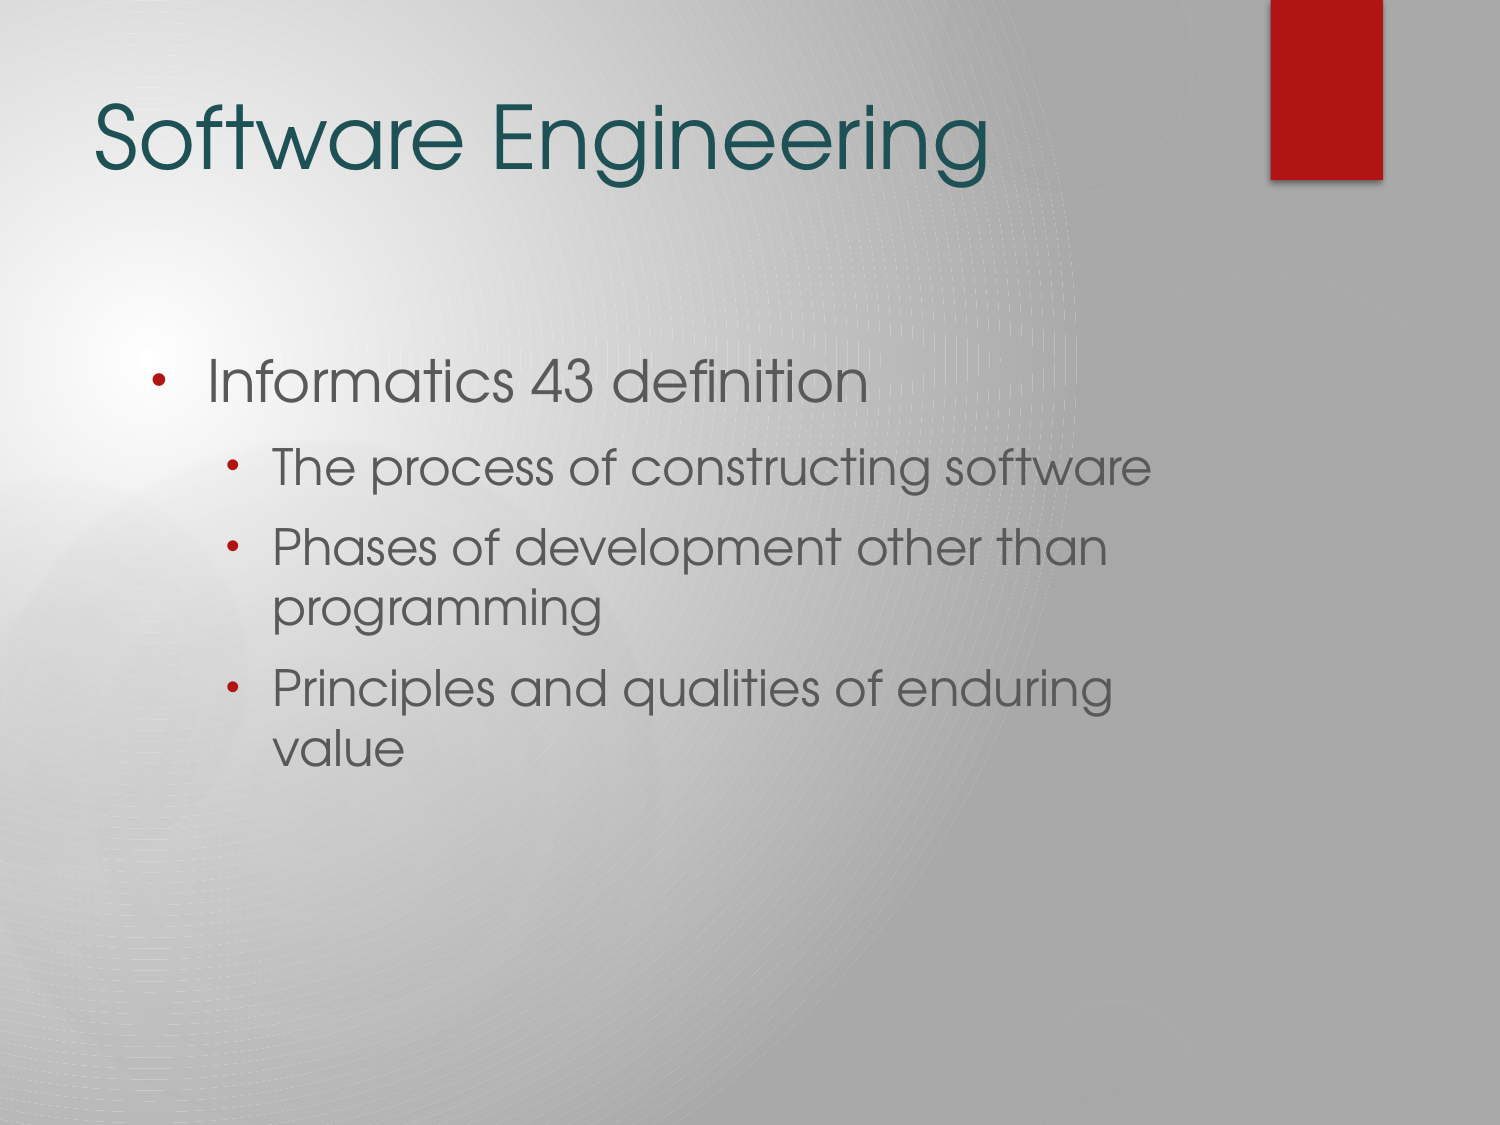

# Software Engineering
Informatics 43 definition
The process of constructing software
Phases of development other than programming
Principles and qualities of enduring value